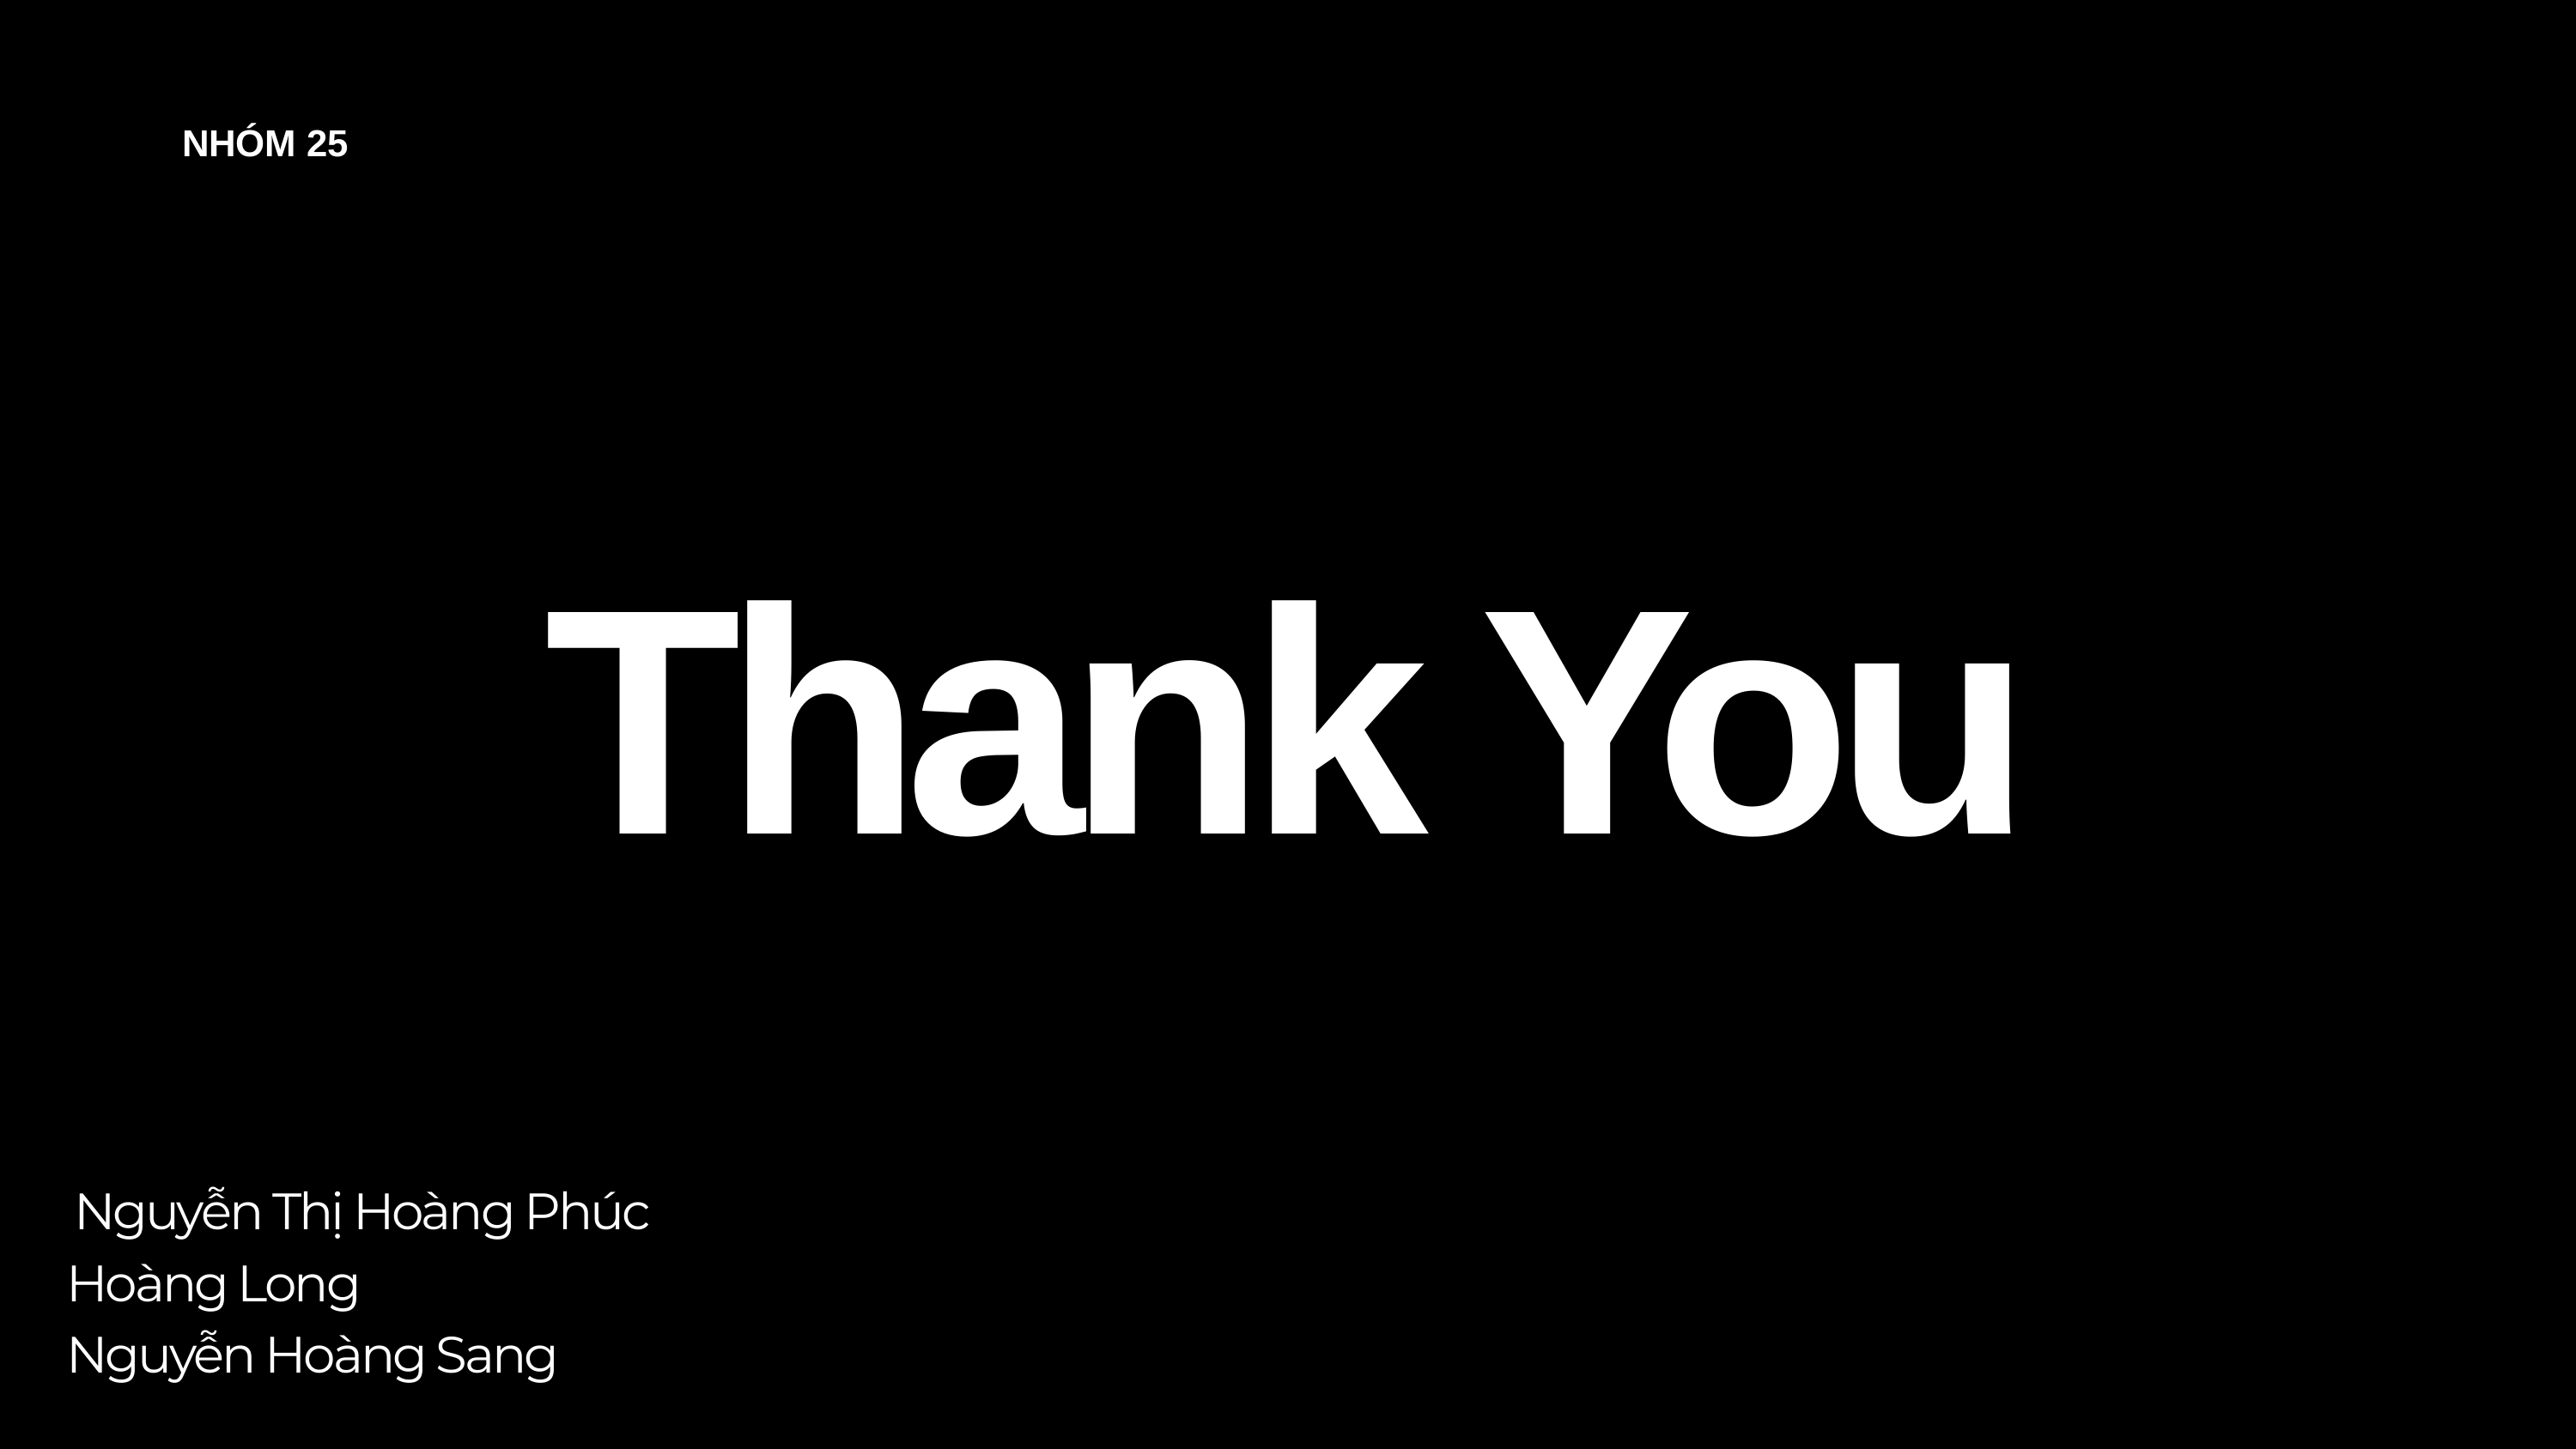

NHÓM 25
Thank You
Nguyễn Thị Hoàng Phúc
Hoàng Long
Nguyễn Hoàng Sang